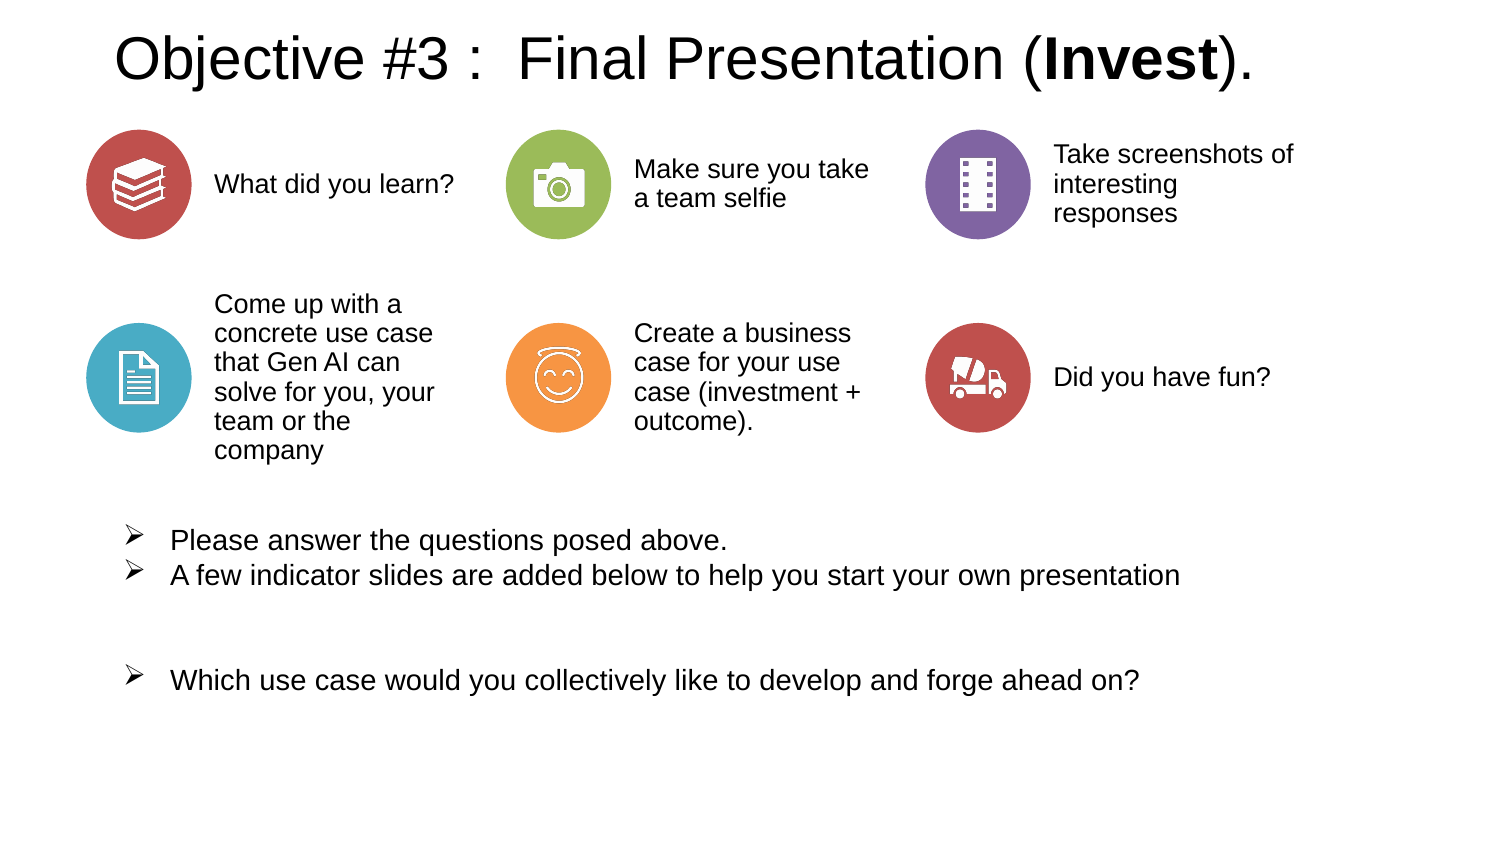

Objective #3 :  Final Presentation (Invest).

What did you learn?

Make sure you take a team selfie

Take screenshots of interesting responses

Come up with a concrete use case that Gen AI can solve for you, your team or the company

Create a business case for your use case (investment + outcome).

Did you have fun?

Please answer the questions posed above.
A few indicator slides are added below to help you start your own presentation

Which use case would you collectively like to develop and forge ahead on?